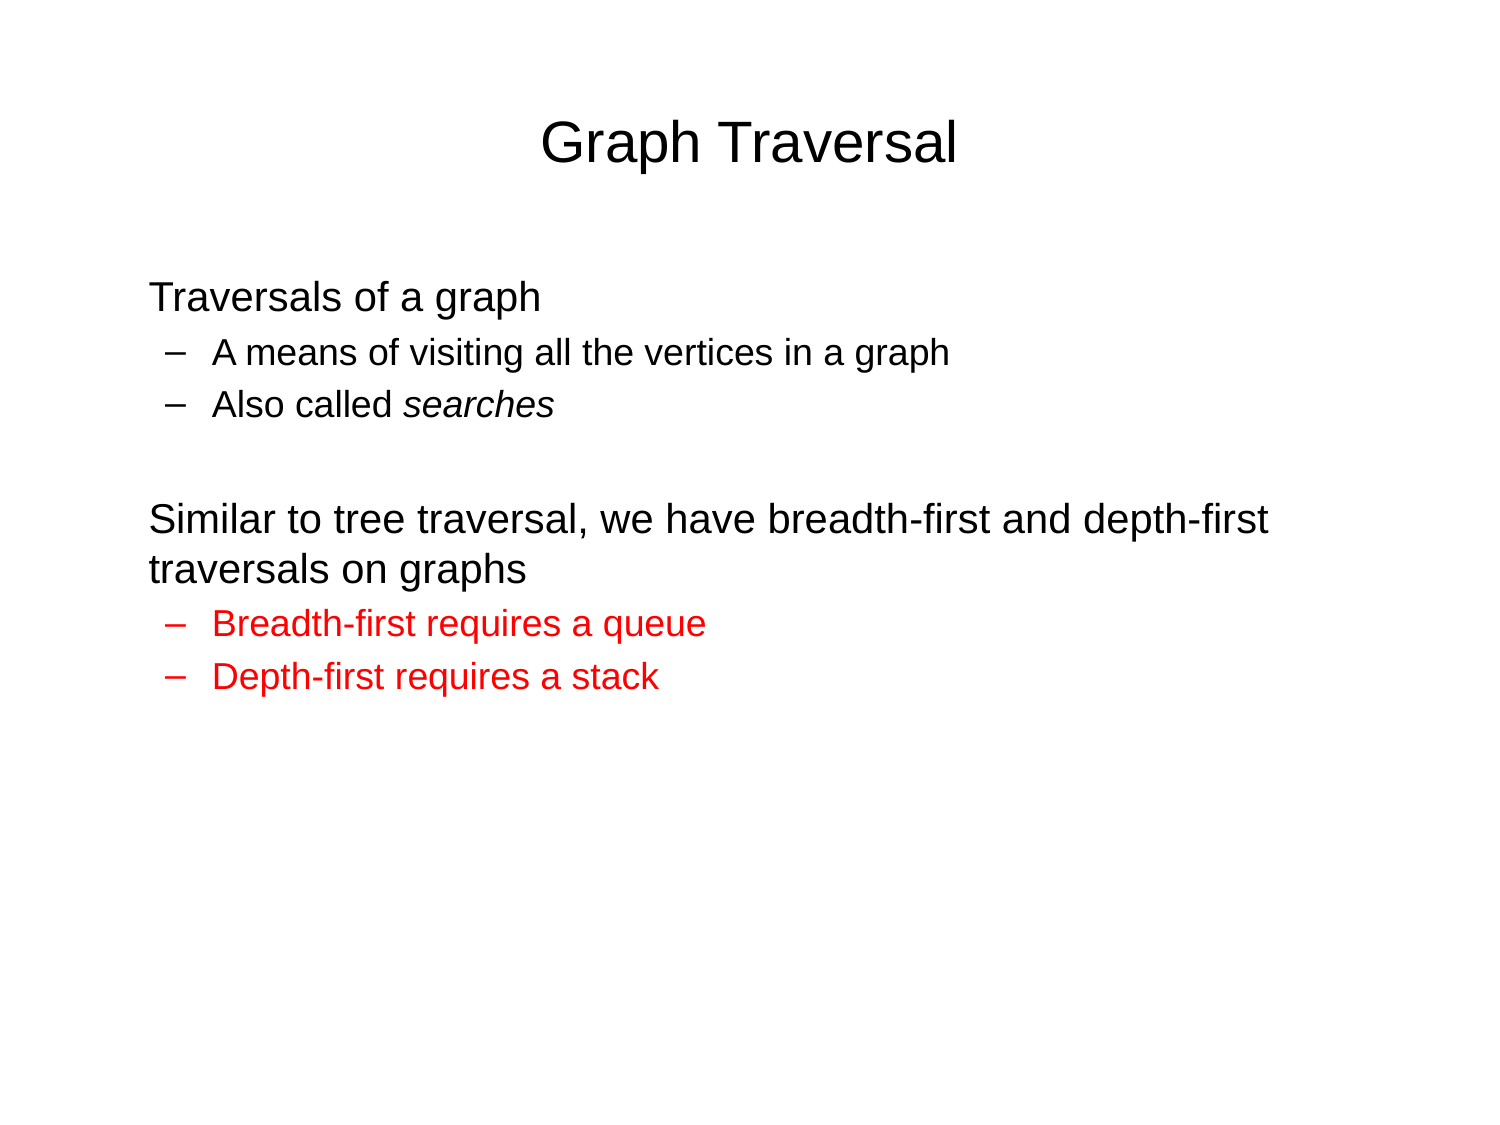

# Graph Traversal
	Traversals of a graph
A means of visiting all the vertices in a graph
Also called searches

	Similar to tree traversal, we have breadth-first and depth-first traversals on graphs
Breadth-first requires a queue
Depth-first requires a stack